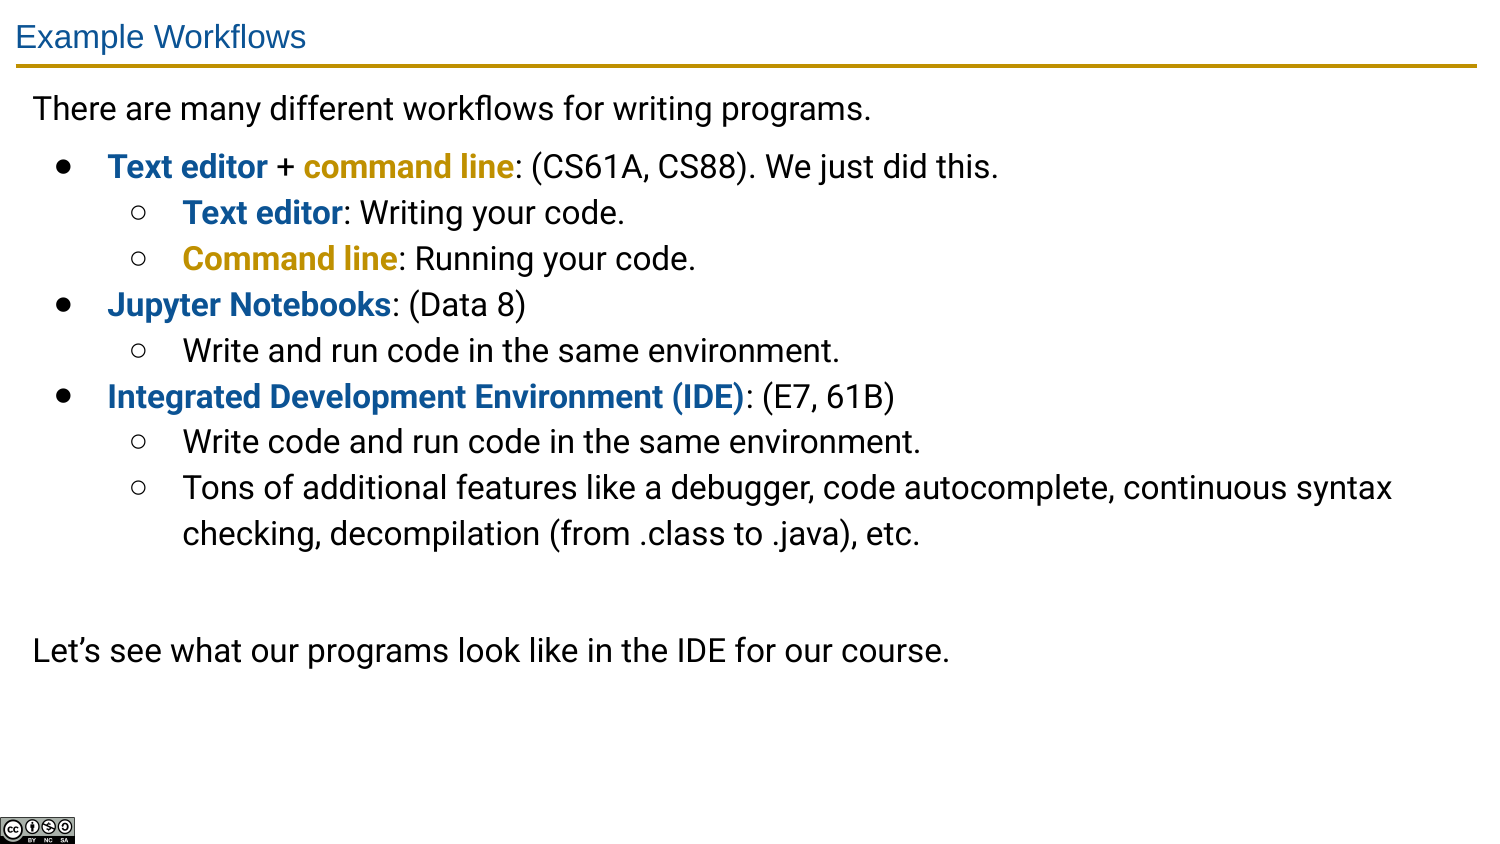

# Example Workflows
There are many different workflows for writing programs.
Text editor + command line: (CS61A, CS88). We just did this.
Text editor: Writing your code.
Command line: Running your code.
Jupyter Notebooks: (Data 8)
Write and run code in the same environment.
Integrated Development Environment (IDE): (E7, 61B)
Write code and run code in the same environment.
Tons of additional features like a debugger, code autocomplete, continuous syntax checking, decompilation (from .class to .java), etc.

Let’s see what our programs look like in the IDE for our course.